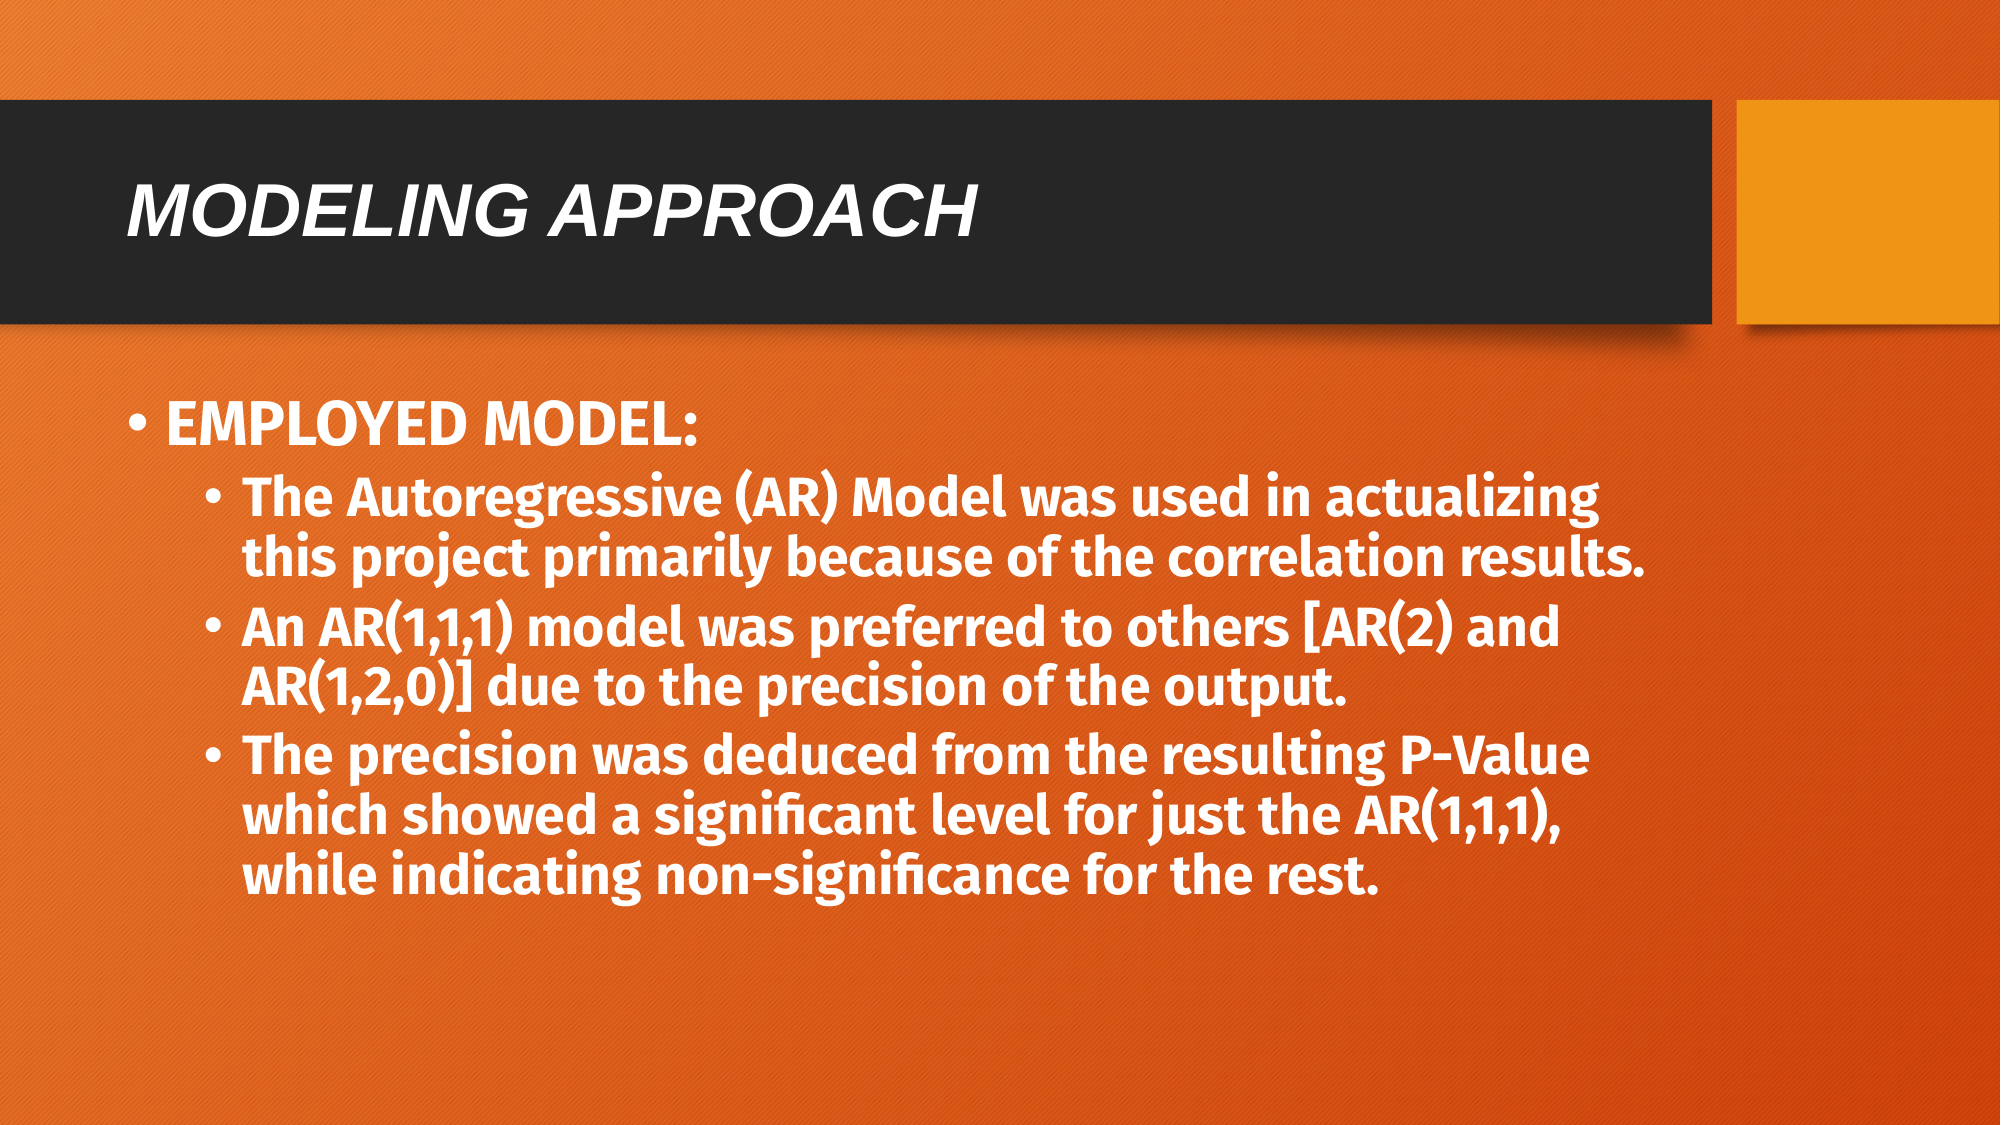

# MODELING APPROACH
EMPLOYED MODEL:
The Autoregressive (AR) Model was used in actualizing this project primarily because of the correlation results.
An AR(1,1,1) model was preferred to others [AR(2) and AR(1,2,0)] due to the precision of the output.
The precision was deduced from the resulting P-Value which showed a significant level for just the AR(1,1,1), while indicating non-significance for the rest.